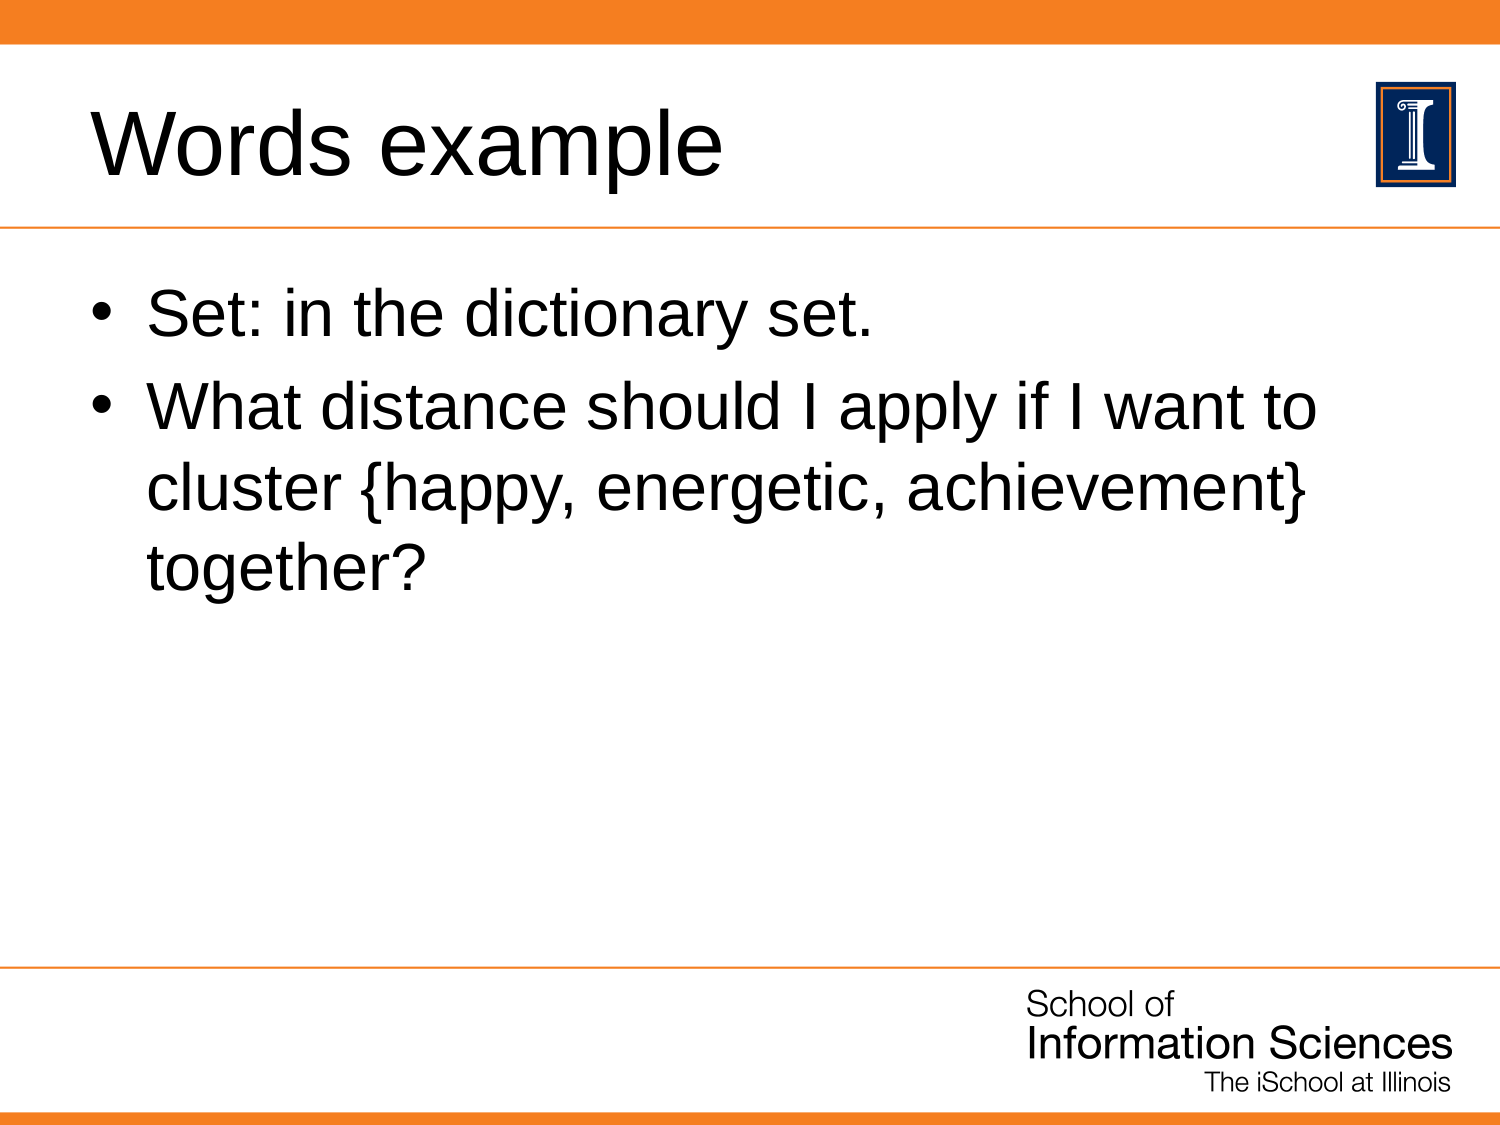

# Words example
Set: in the dictionary set.
What distance should I apply if I want to cluster {happy, energetic, achievement} together?